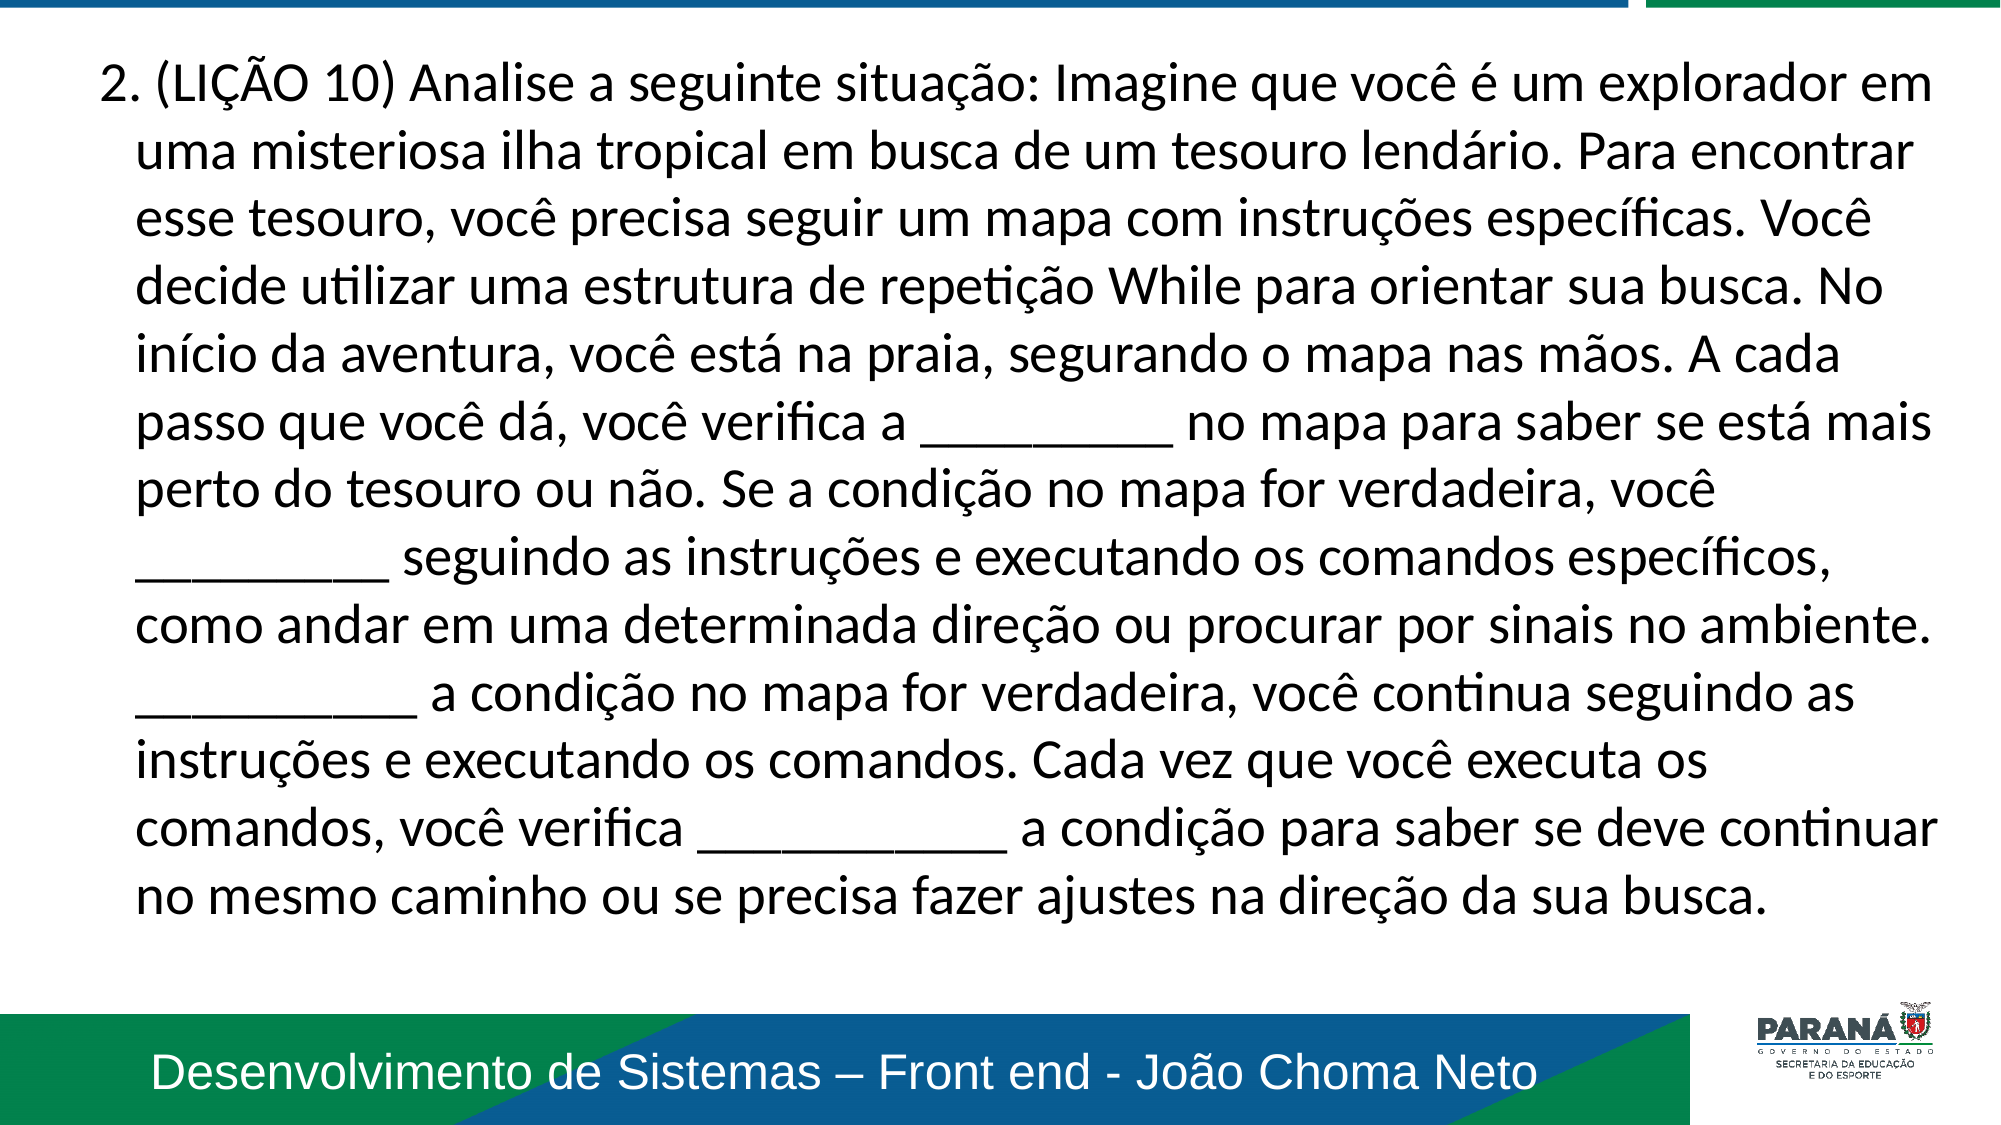

2. (LIÇÃO 10) Analise a seguinte situação: Imagine que você é um explorador em uma misteriosa ilha tropical em busca de um tesouro lendário. Para encontrar esse tesouro, você precisa seguir um mapa com instruções específicas. Você decide utilizar uma estrutura de repetição While para orientar sua busca. No início da aventura, você está na praia, segurando o mapa nas mãos. A cada passo que você dá, você verifica a _________ no mapa para saber se está mais perto do tesouro ou não. Se a condição no mapa for verdadeira, você _________ seguindo as instruções e executando os comandos específicos, como andar em uma determinada direção ou procurar por sinais no ambiente. __________ a condição no mapa for verdadeira, você continua seguindo as instruções e executando os comandos. Cada vez que você executa os comandos, você verifica ___________ a condição para saber se deve continuar no mesmo caminho ou se precisa fazer ajustes na direção da sua busca.